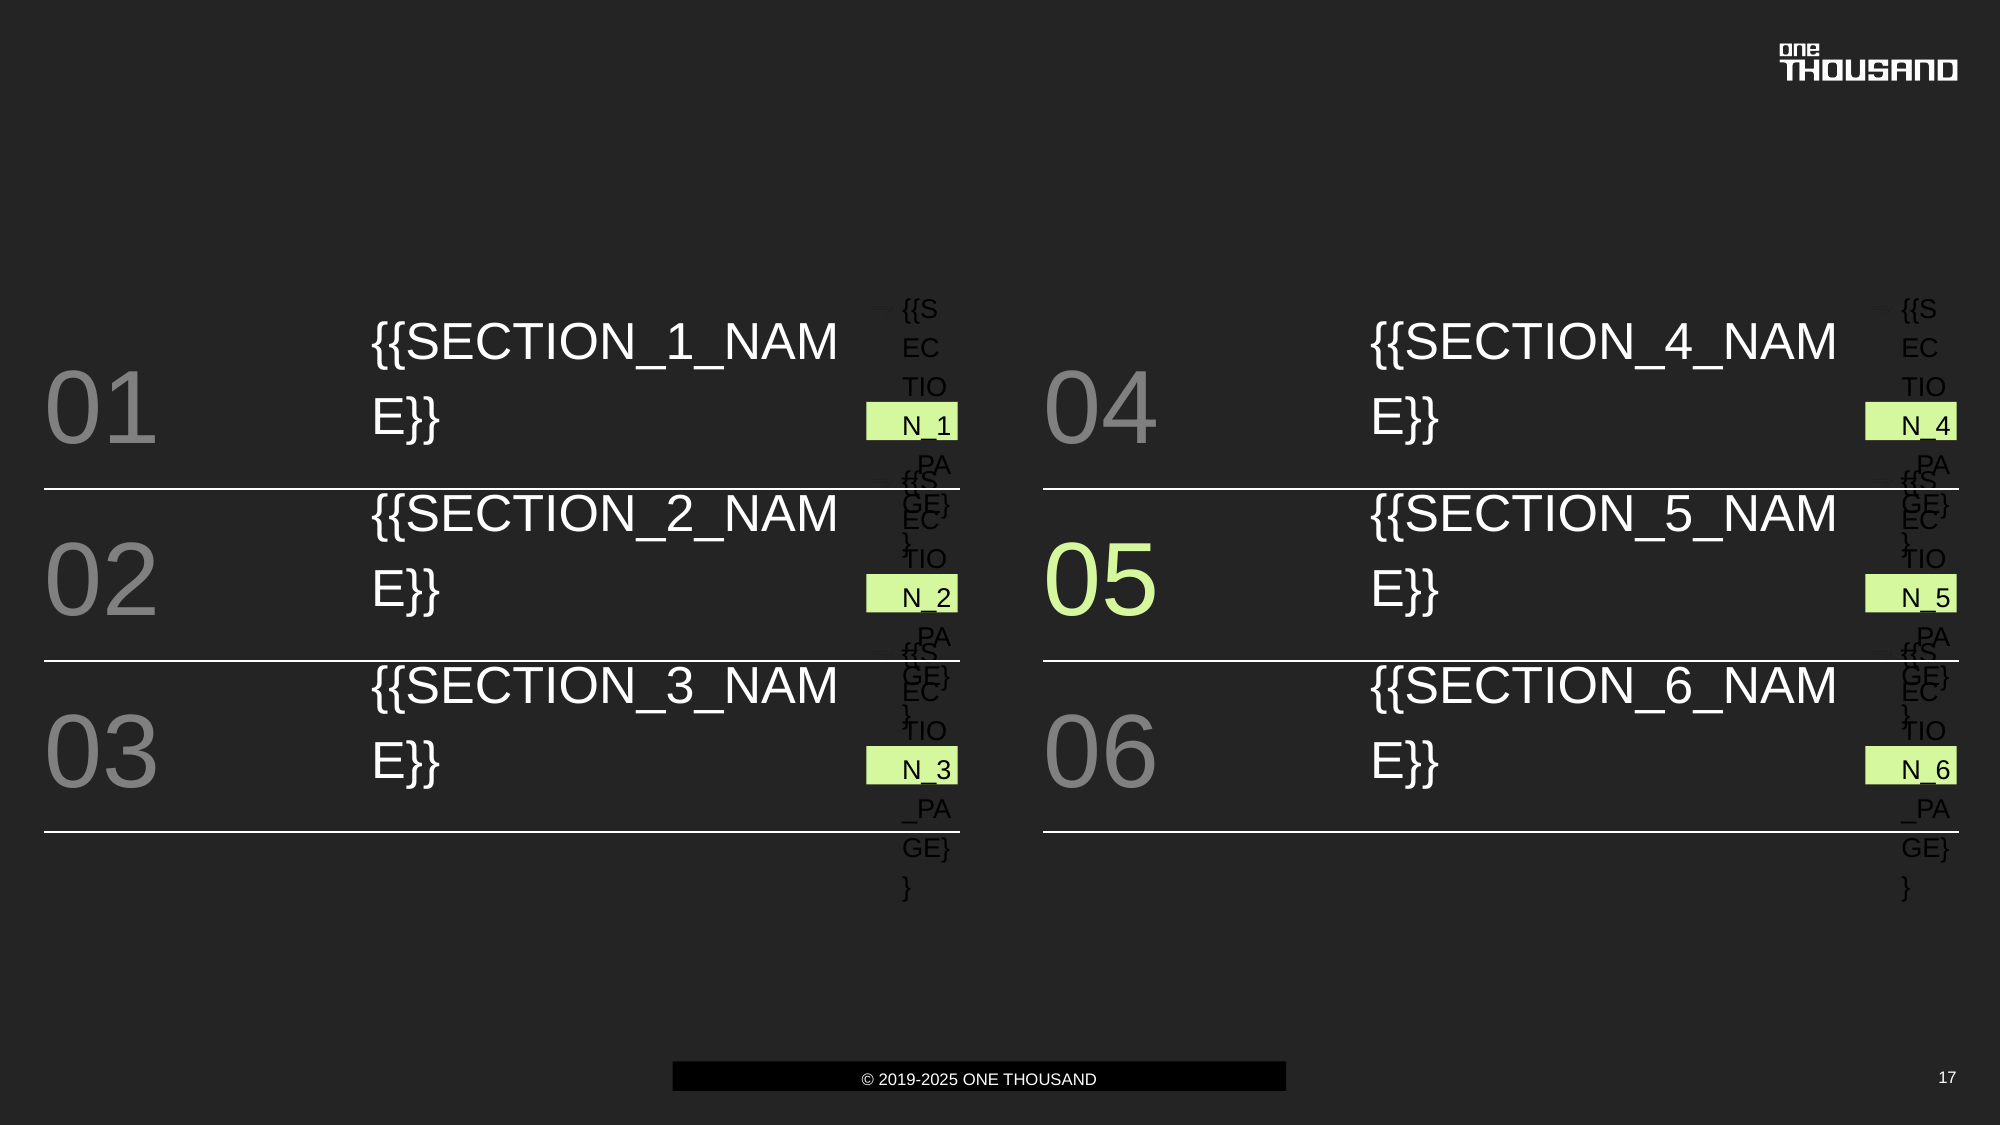

#
01
04
{{SECTION_1_NAME}}
{{SECTION_4_NAME}}
{{SECTION_1_PAGE}}
{{SECTION_4_PAGE}}
02
05
{{SECTION_2_NAME}}
{{SECTION_5_NAME}}
{{SECTION_2_PAGE}}
{{SECTION_5_PAGE}}
03
06
{{SECTION_3_NAME}}
{{SECTION_6_NAME}}
{{SECTION_3_PAGE}}
{{SECTION_6_PAGE}}

17
© 2019-2025 ONE THOUSAND